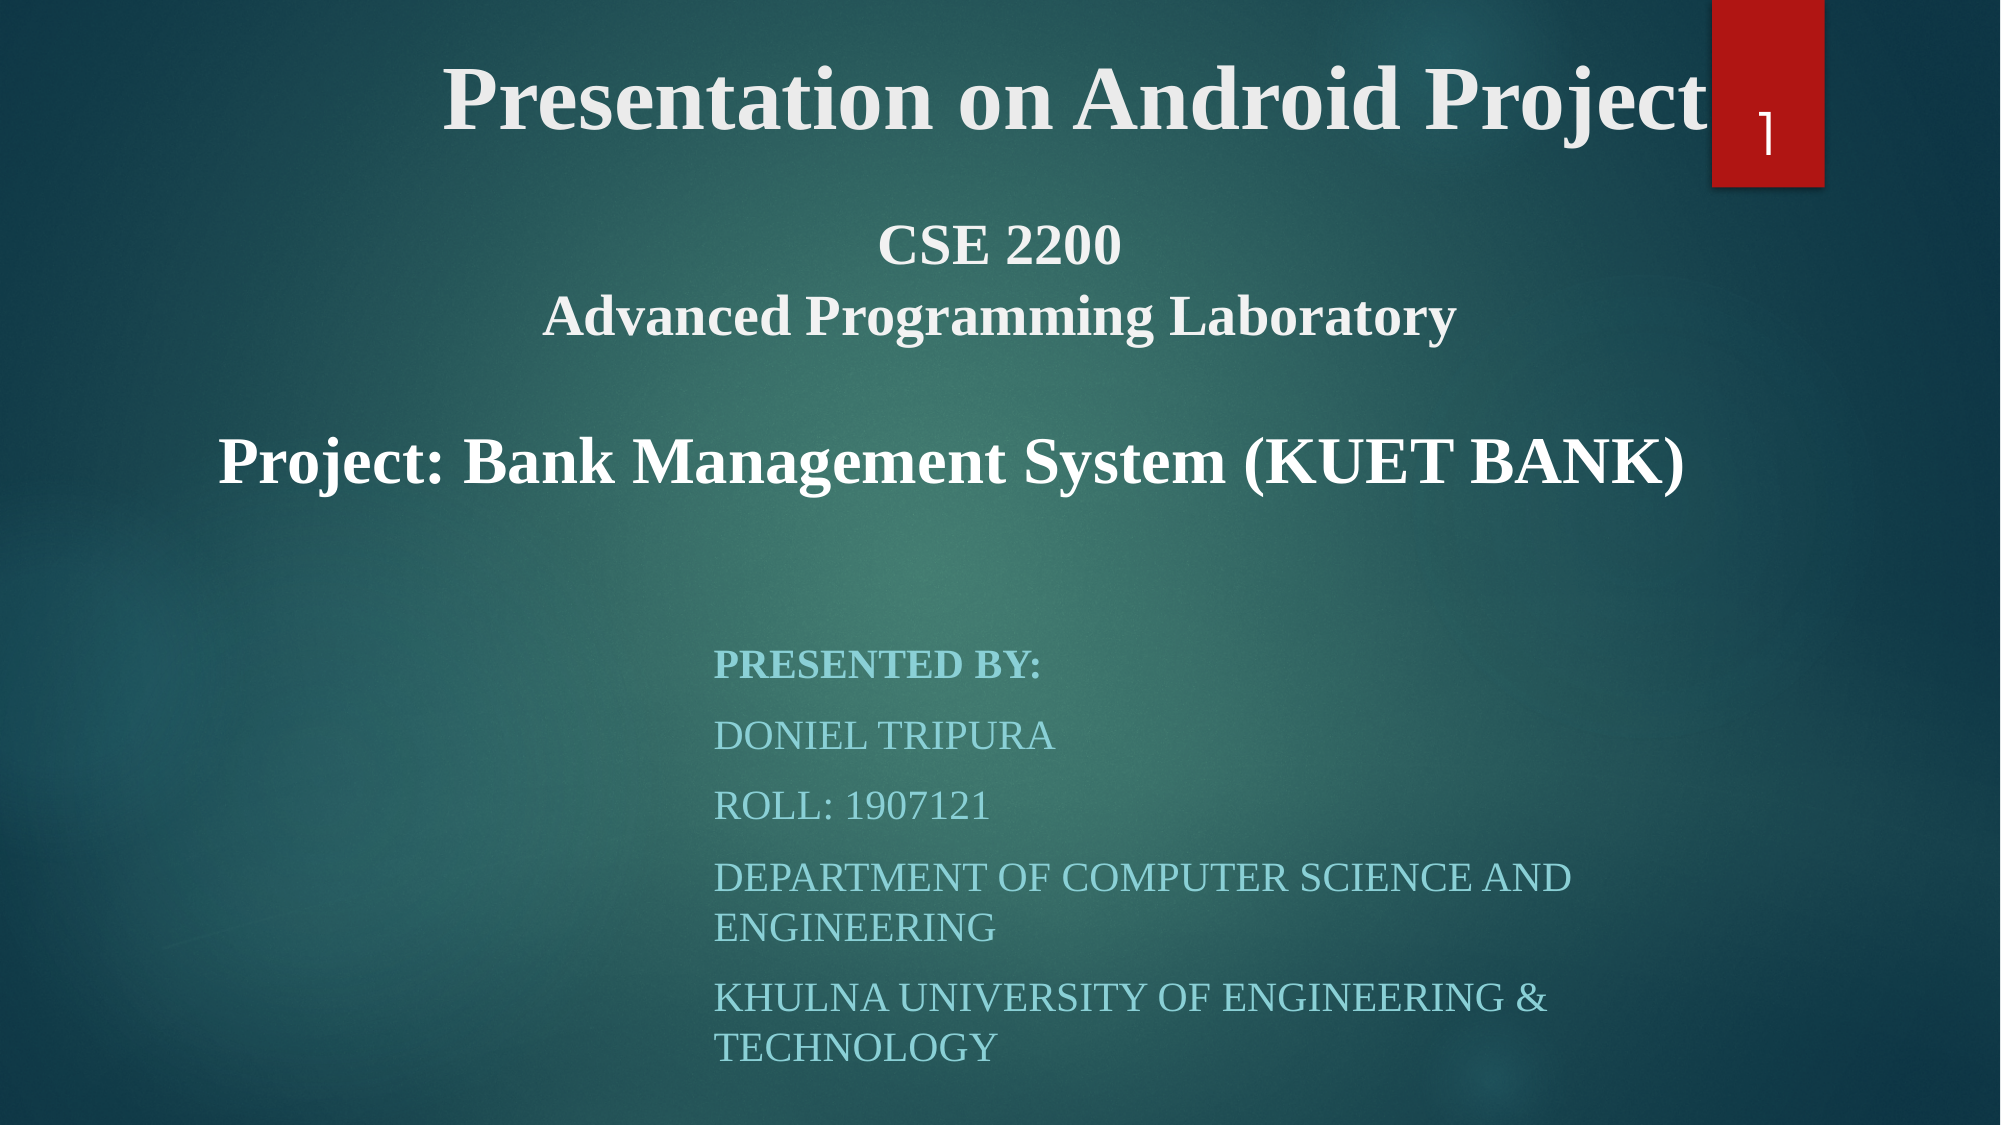

# Presentation on Android Project
1
CSE 2200
Advanced Programming Laboratory
Project: Bank Management System (KUET BANK)
Presented By:
Doniel Tripura
Roll: 1907121
Department of Computer Science and Engineering
Khulna University of Engineering & Technology